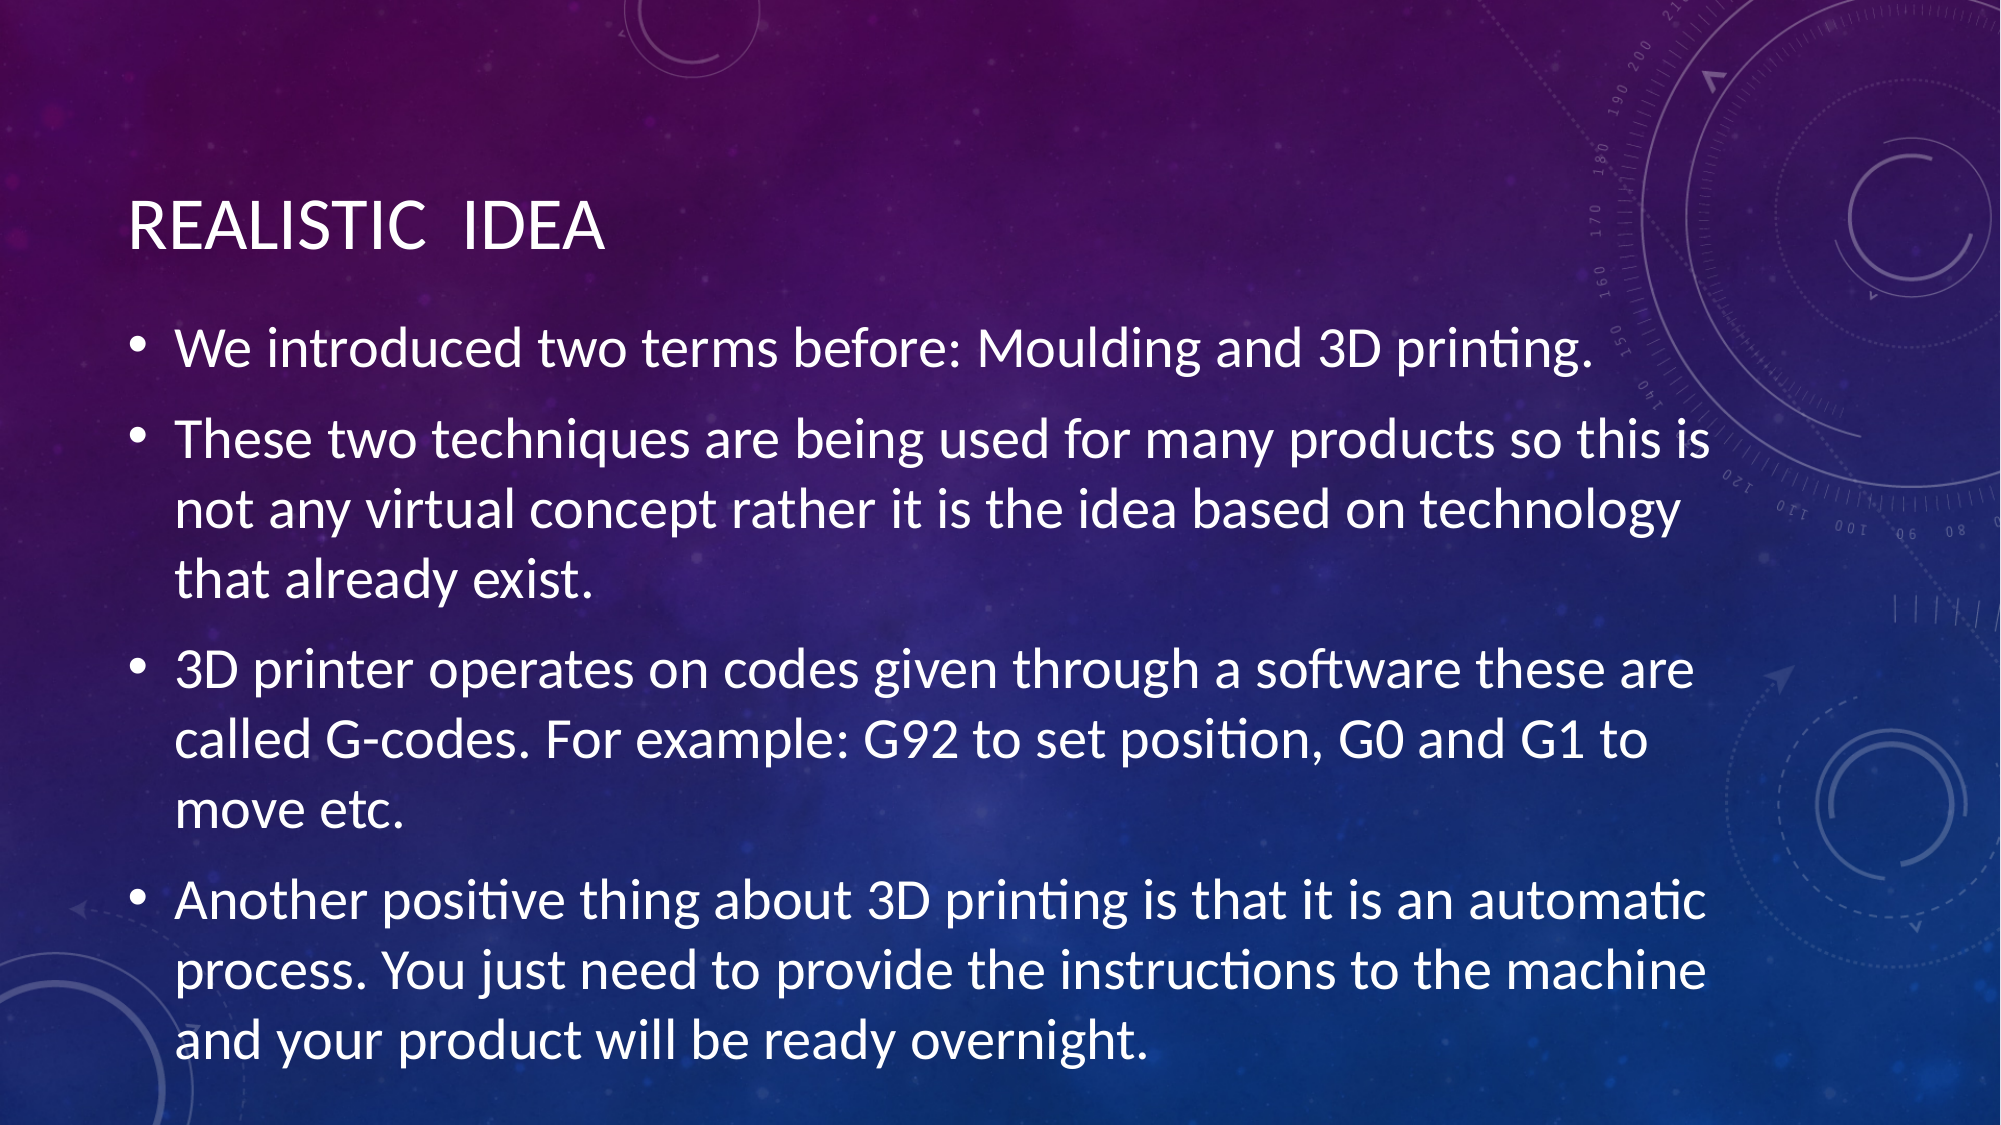

# REALISTIC  IDEA
We introduced two terms before: Moulding and 3D printing.
These two techniques are being used for many products so this is not any virtual concept rather it is the idea based on technology that already exist.
3D printer operates on codes given through a software these are called G-codes. For example: G92 to set position, G0 and G1 to move etc.
Another positive thing about 3D printing is that it is an automatic process. You just need to provide the instructions to the machine and your product will be ready overnight.